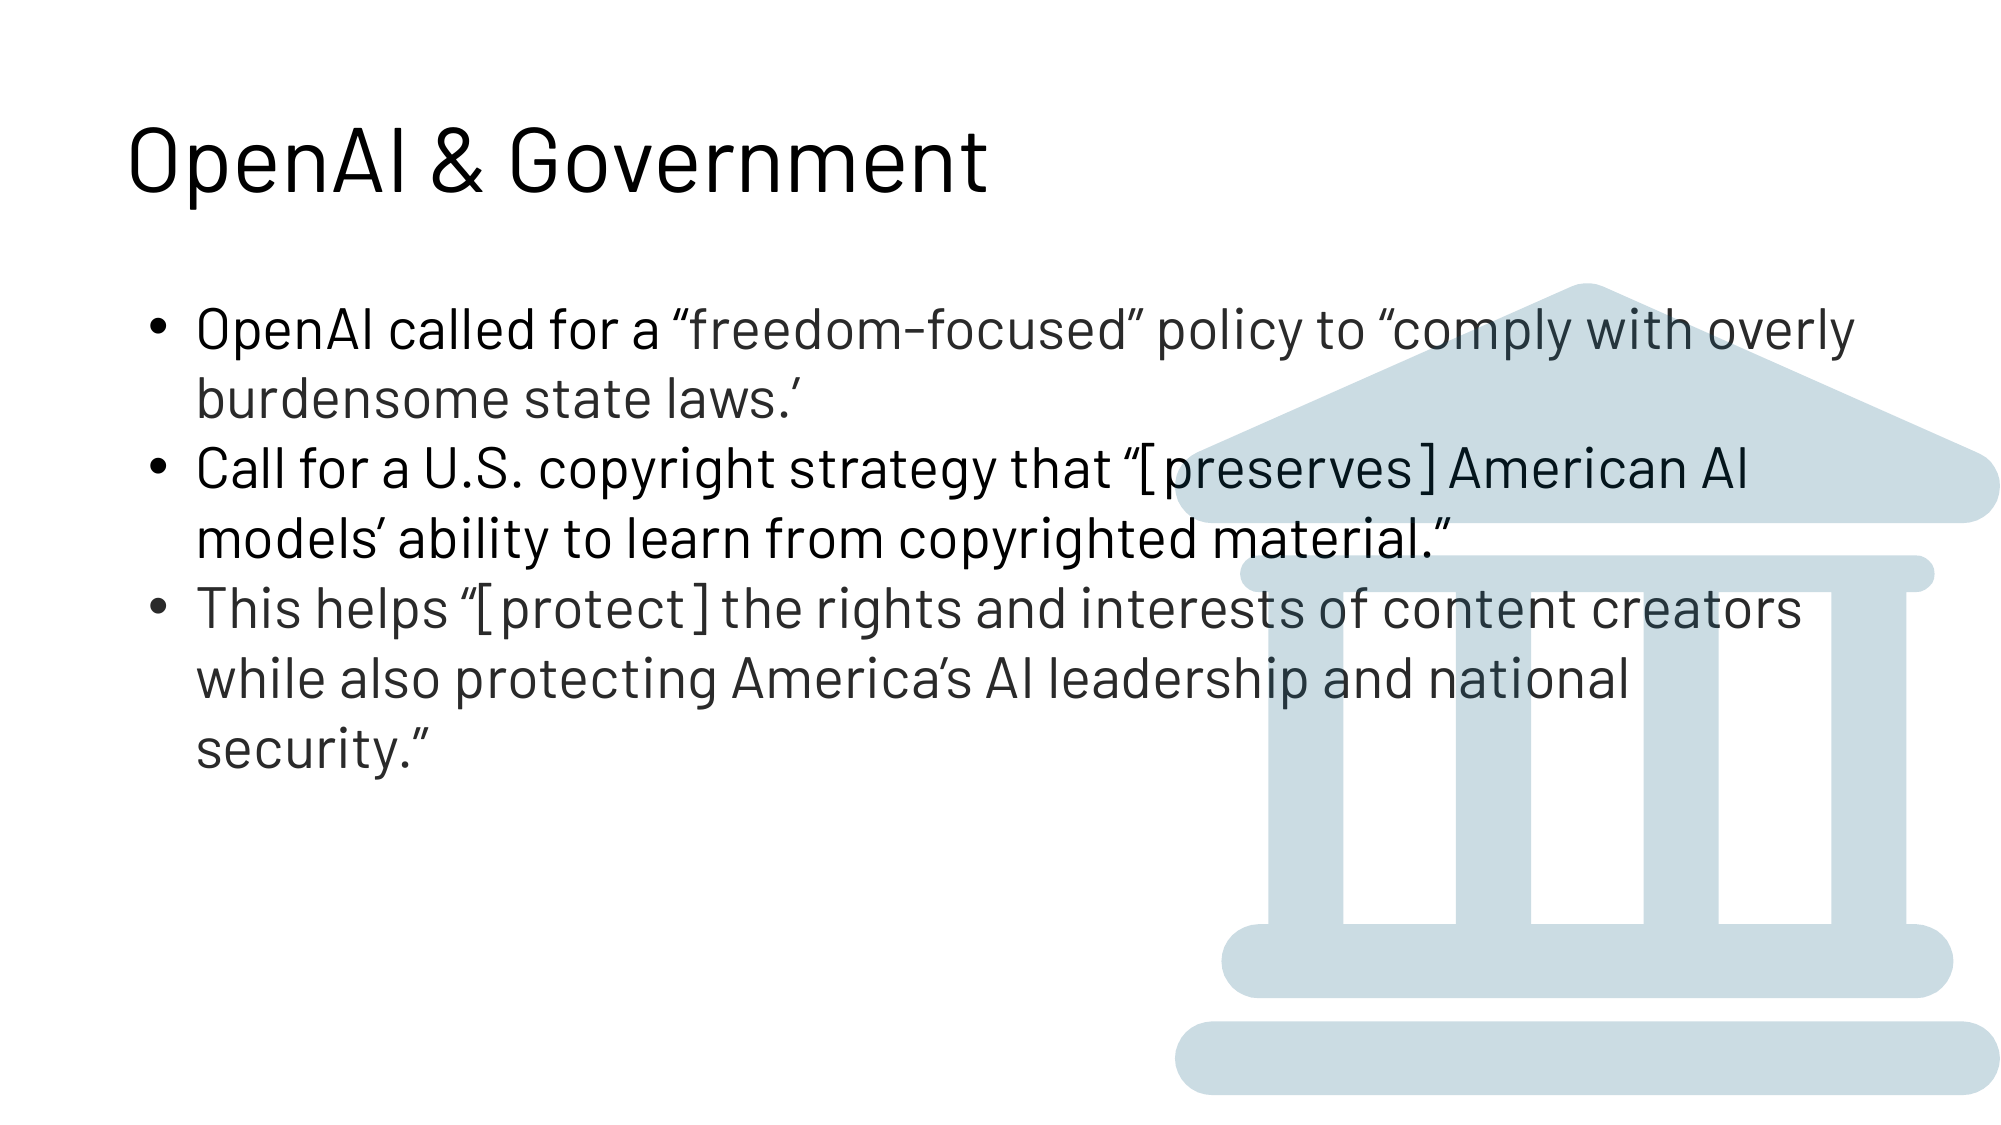

OpenAI & Government
OpenAI called for a “freedom-focused” policy to “comply with overly burdensome state laws.’
Call for a U.S. copyright strategy that “[preserves] American AI models’ ability to learn from copyrighted material.”
This helps “[protect] the rights and interests of content creators while also protecting America’s AI leadership and national security.”